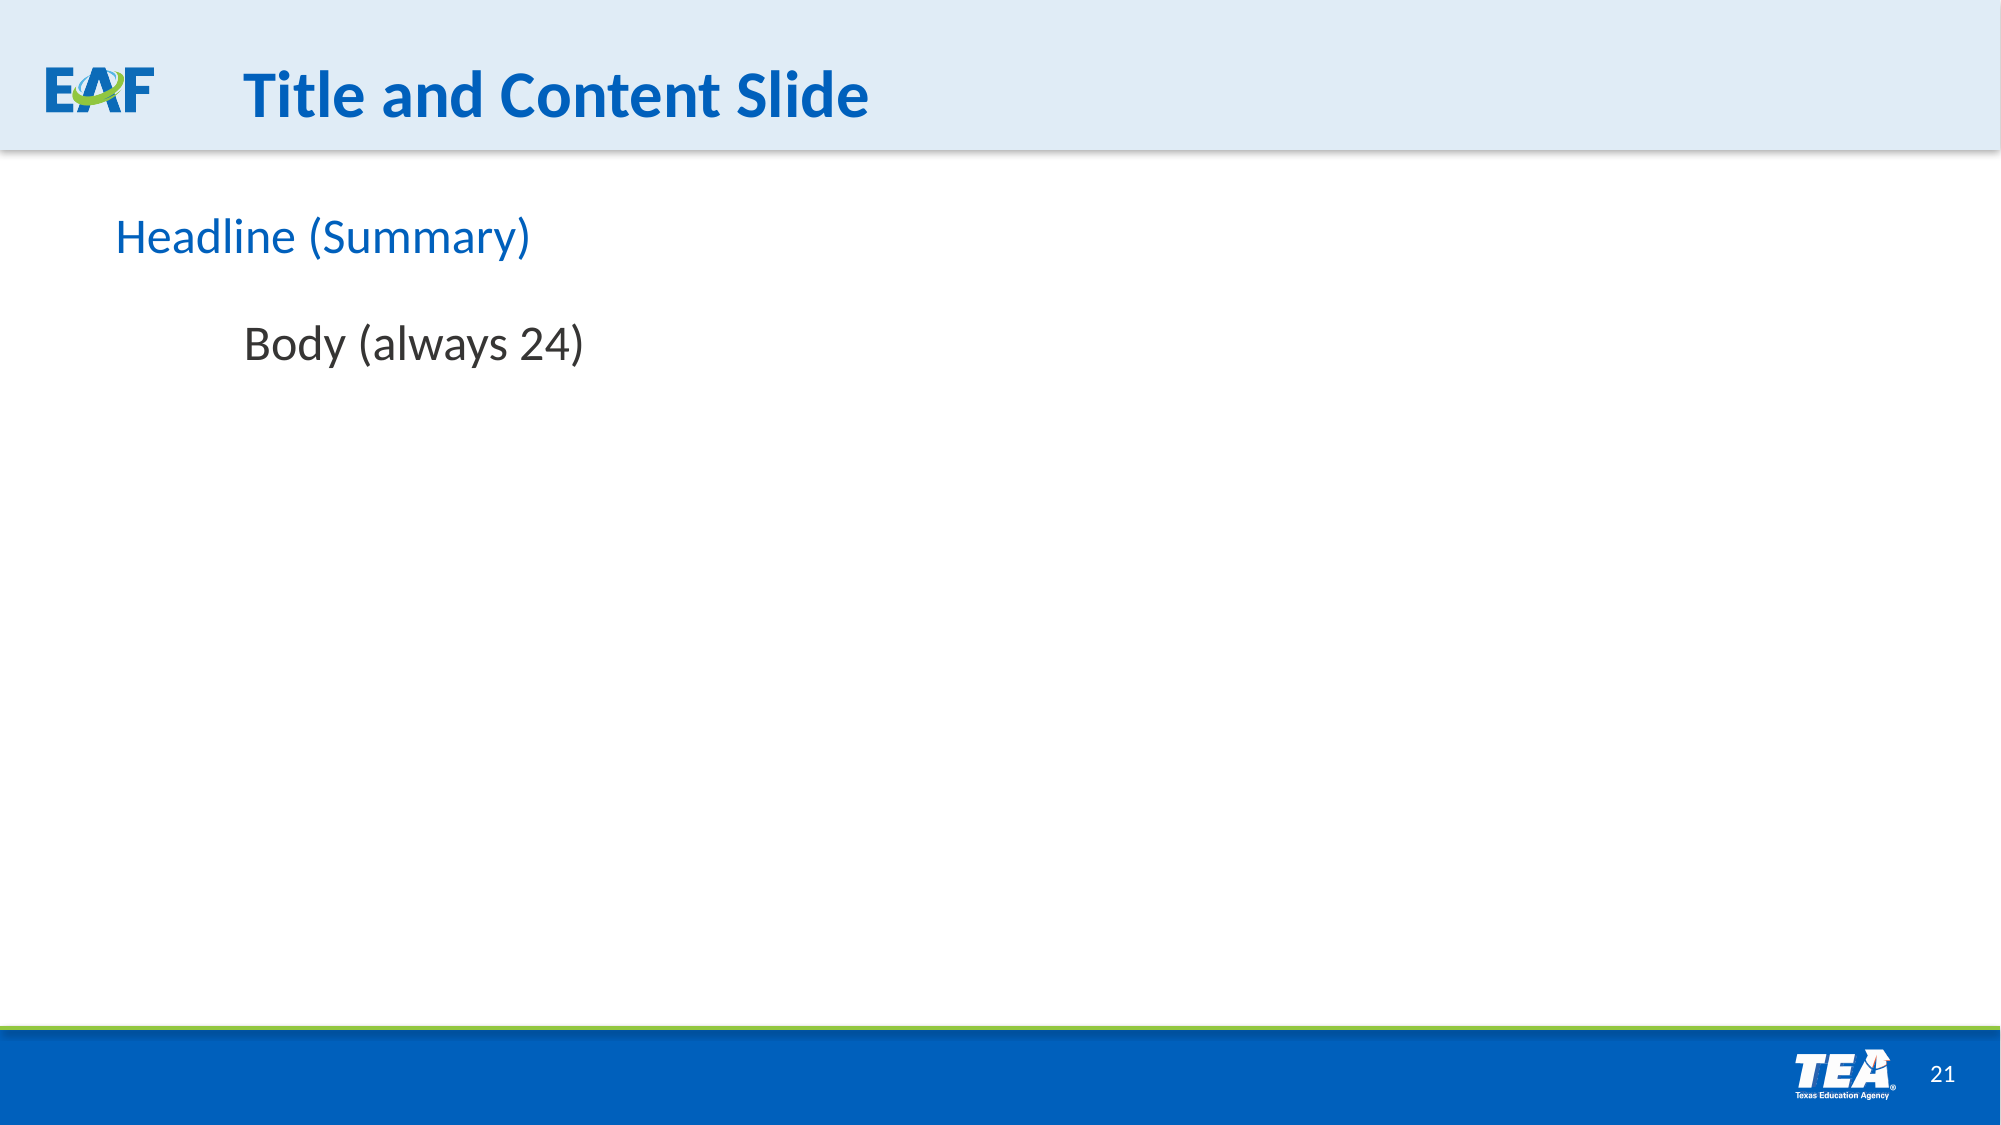

# Title and Content Slide
Headline (Summary)
Body (always 24)
21